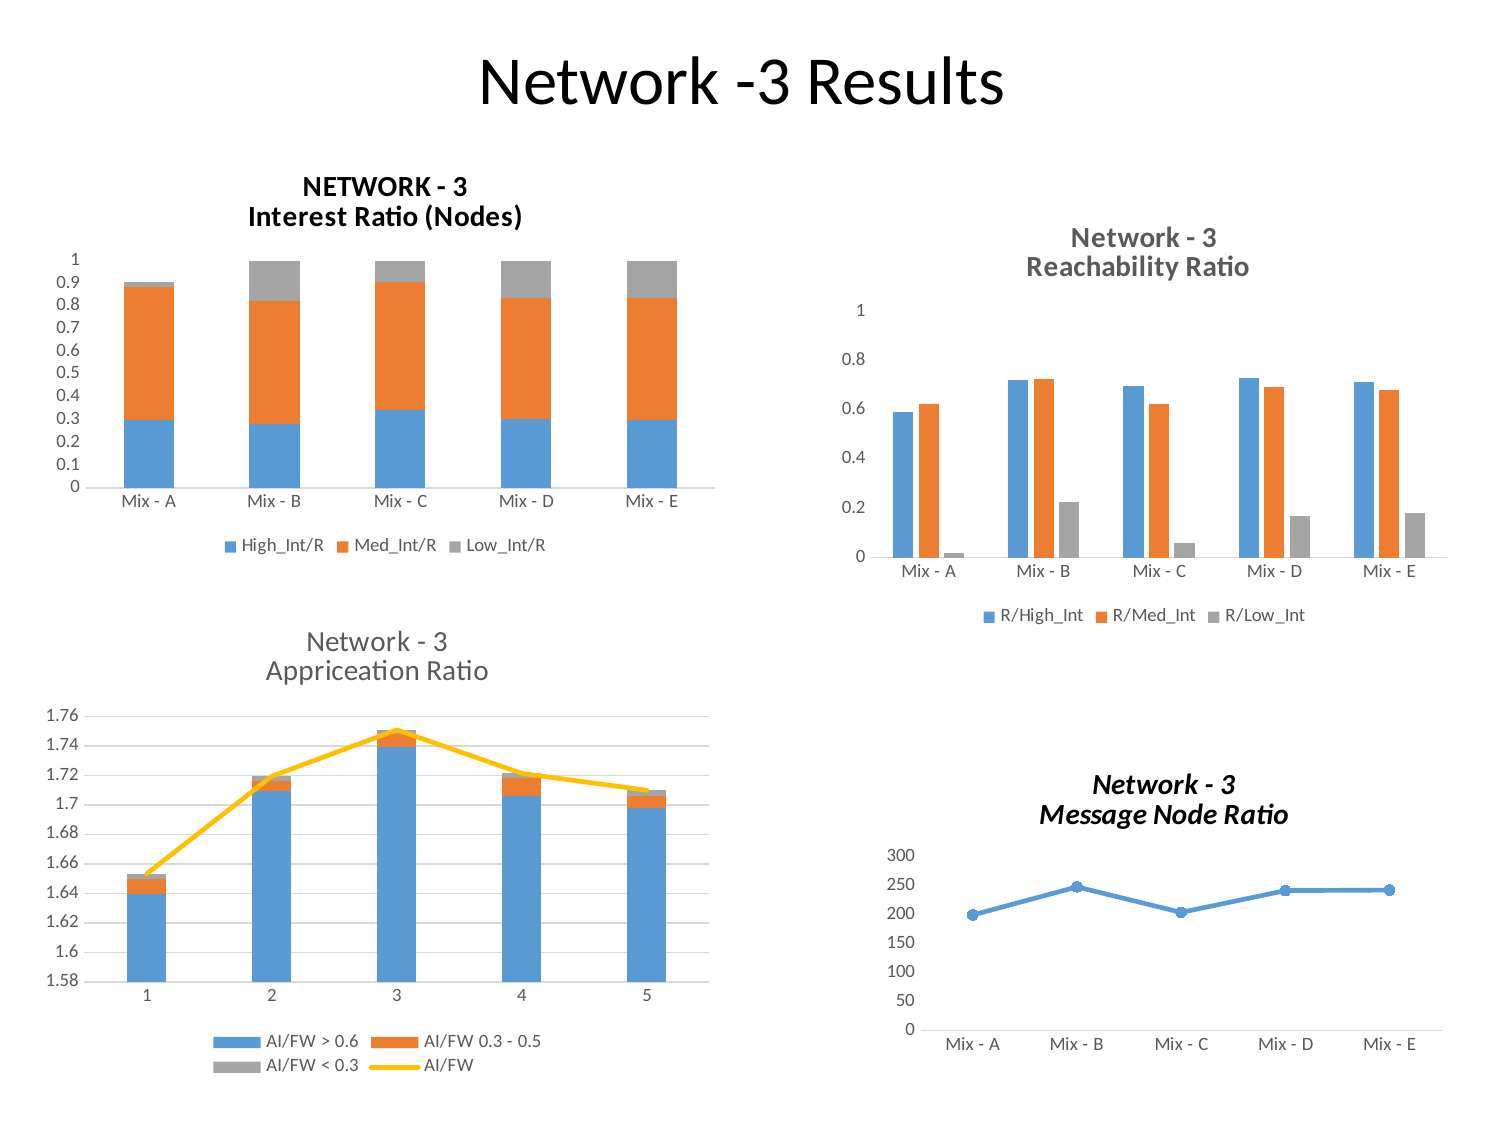

# Network -3 Results

### Chart: NETWORK - 3
Interest Ratio (Nodes)

| Category | High_Int/R | Med_Int/R | Low_Int/R |
|---|---|---|---|
| Mix - A | 0.30047136892691634 | 0.5849664074851602 | 0.019006668032369067 |
| Mix - B | 0.28172282823613504 | 0.5427889774595793 | 0.17548819430428494 |
| Mix - C | 0.34263581307011876 | 0.5657154091043065 | 0.09101385719065373 |
| Mix - D | 0.3017334225884614 | 0.5344233934095565 | 0.1638431840019834 |
| Mix - E | 0.29921652738521504 | 0.537450933252924 | 0.16333253936185949 |

### Chart: Network - 3
Reachability Ratio

| Category | R/High_Int | R/Med_Int | R/Low_Int |
|---|---|---|---|
| Mix - A | 0.5906974899599082 | 0.6232087518651583 | 0.019726223668682232 |
| Mix - B | 0.722509436071546 | 0.7261484785815172 | 0.22501922488766274 |
| Mix - C | 0.6957321570264132 | 0.6250891385118488 | 0.05823459815193644 |
| Mix - D | 0.7310417518969247 | 0.6931266865255015 | 0.1671938961872831 |
| Mix - E | 0.7140254734111322 | 0.6800977448845575 | 0.1817602415658471 |

### Chart: Network - 3
Appriceation Ratio

| Category | AI/FW > 0.6 | AI/FW 0.3 - 0.5 | AI/FW < 0.3 | AI/FW |
|---|---|---|---|---|

### Chart: Network - 3
Message Node Ratio

| Category |  |
|---|---|
| Mix - A | 199.39111111111112 |
| Mix - B | 248.01809523809524 |
| Mix - C | 203.80984126984126 |
| Mix - D | 241.57809523809524 |
| Mix - E | 242.4479365079365 |